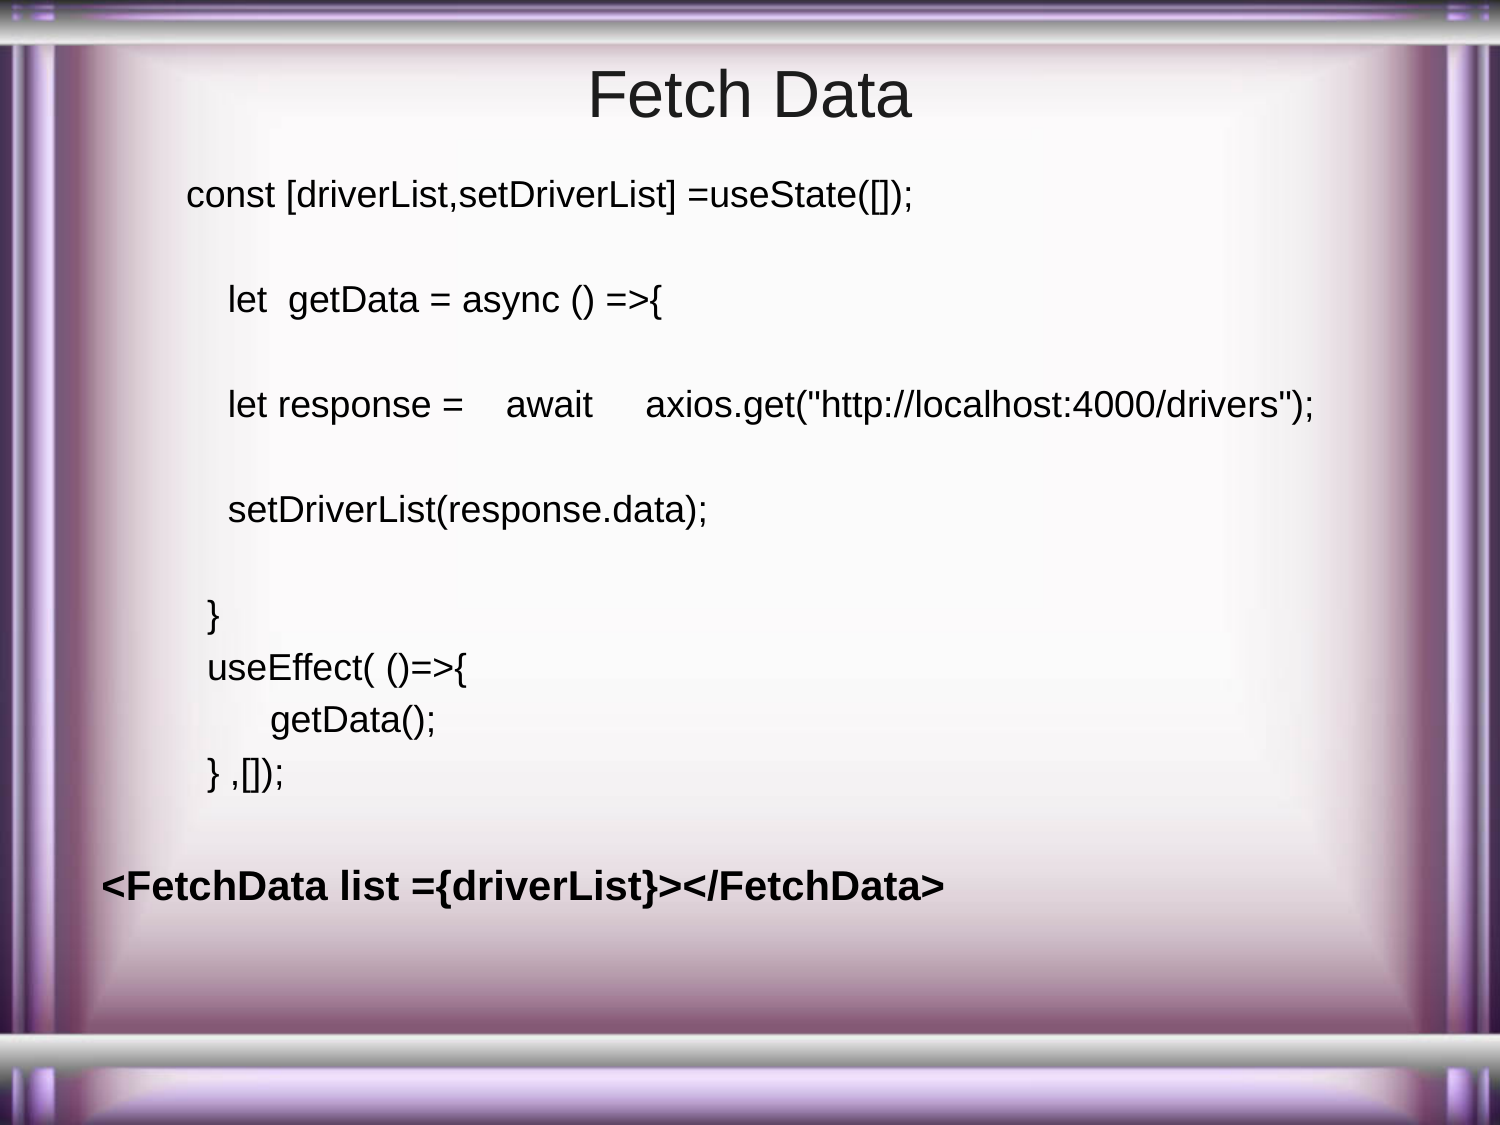

# Fetch Data
  const [driverList,setDriverList] =useState([]);

      let  getData = async () =>{

      let response =    await     axios.get("http://localhost:4000/drivers");

      setDriverList(response.data);

    }
    useEffect( ()=>{
          getData();
    } ,[]);

 <FetchData list ={driverList}></FetchData>